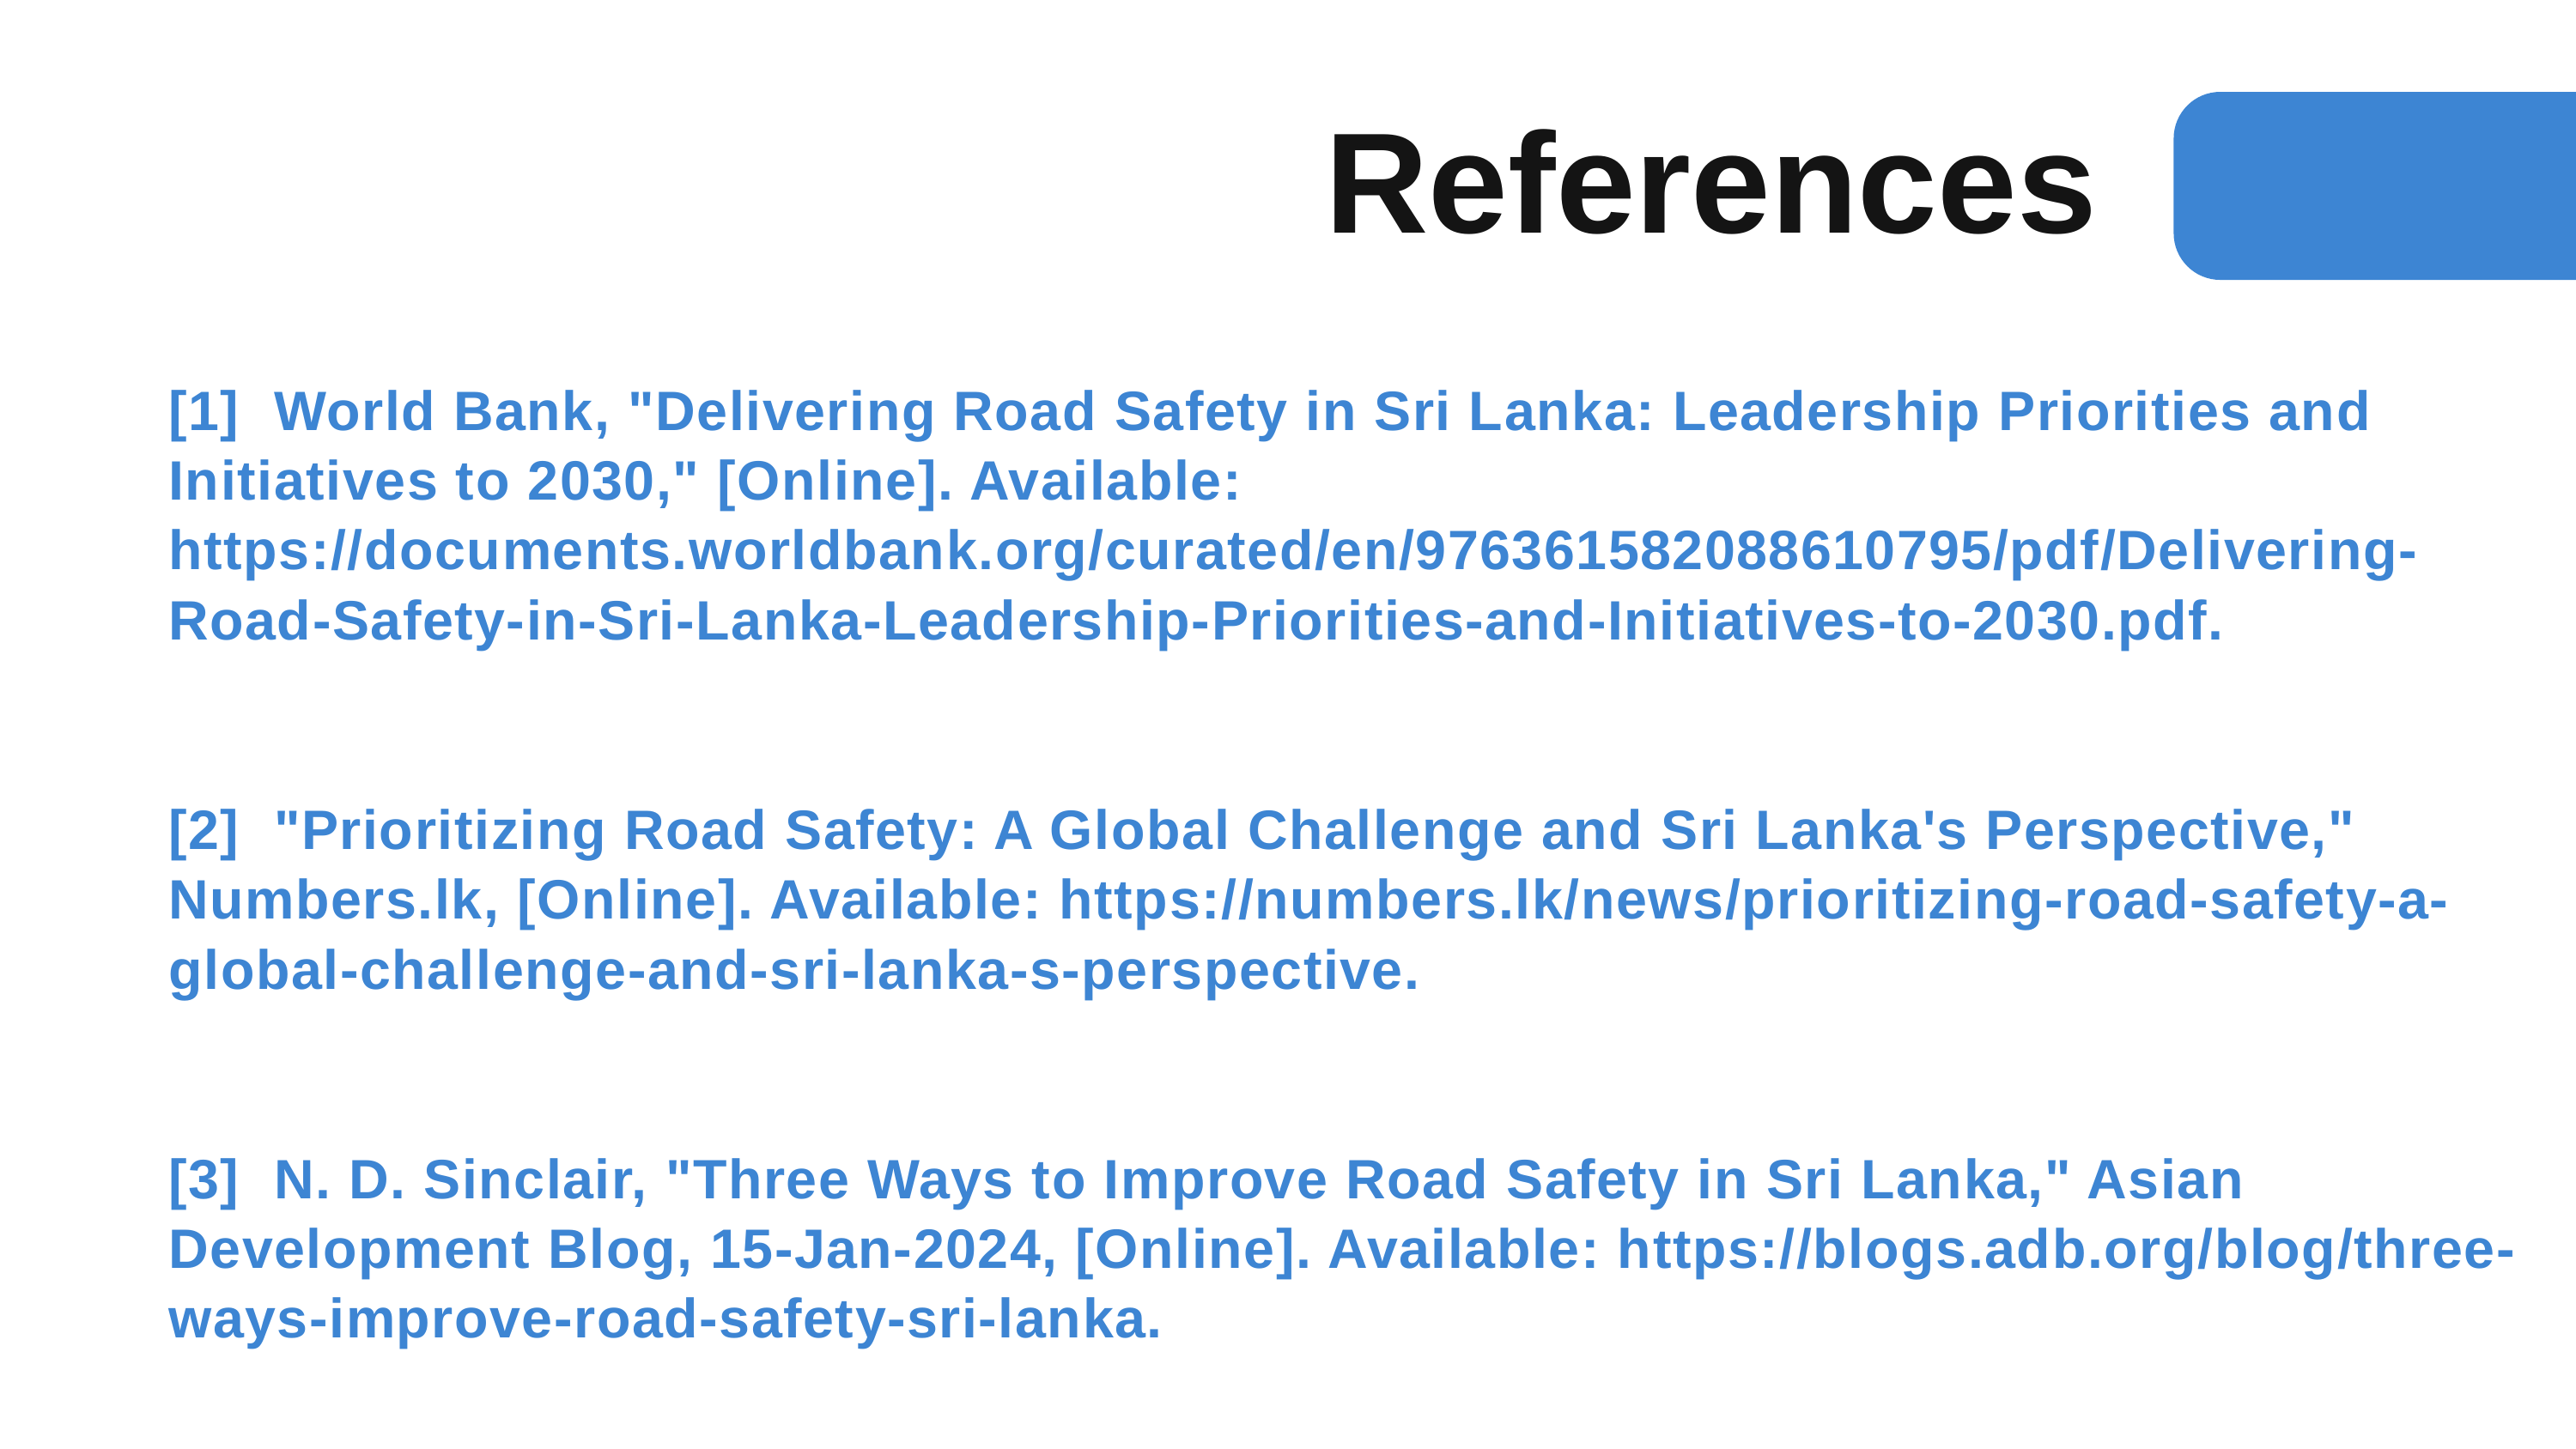

References

[1]  World Bank, "Delivering Road Safety in Sri Lanka: Leadership Priorities and Initiatives to 2030," [Online]. Available: https://documents.worldbank.org/curated/en/976361582088610795/pdf/Delivering-Road-Safety-in-Sri-Lanka-Leadership-Priorities-and-Initiatives-to-2030.pdf.

[2]  "Prioritizing Road Safety: A Global Challenge and Sri Lanka's Perspective," Numbers.lk, [Online]. Available: https://numbers.lk/news/prioritizing-road-safety-a-global-challenge-and-sri-lanka-s-perspective.

[3]  N. D. Sinclair, "Three Ways to Improve Road Safety in Sri Lanka," Asian Development Blog, 15-Jan-2024, [Online]. Available: https://blogs.adb.org/blog/three-ways-improve-road-safety-sri-lanka.